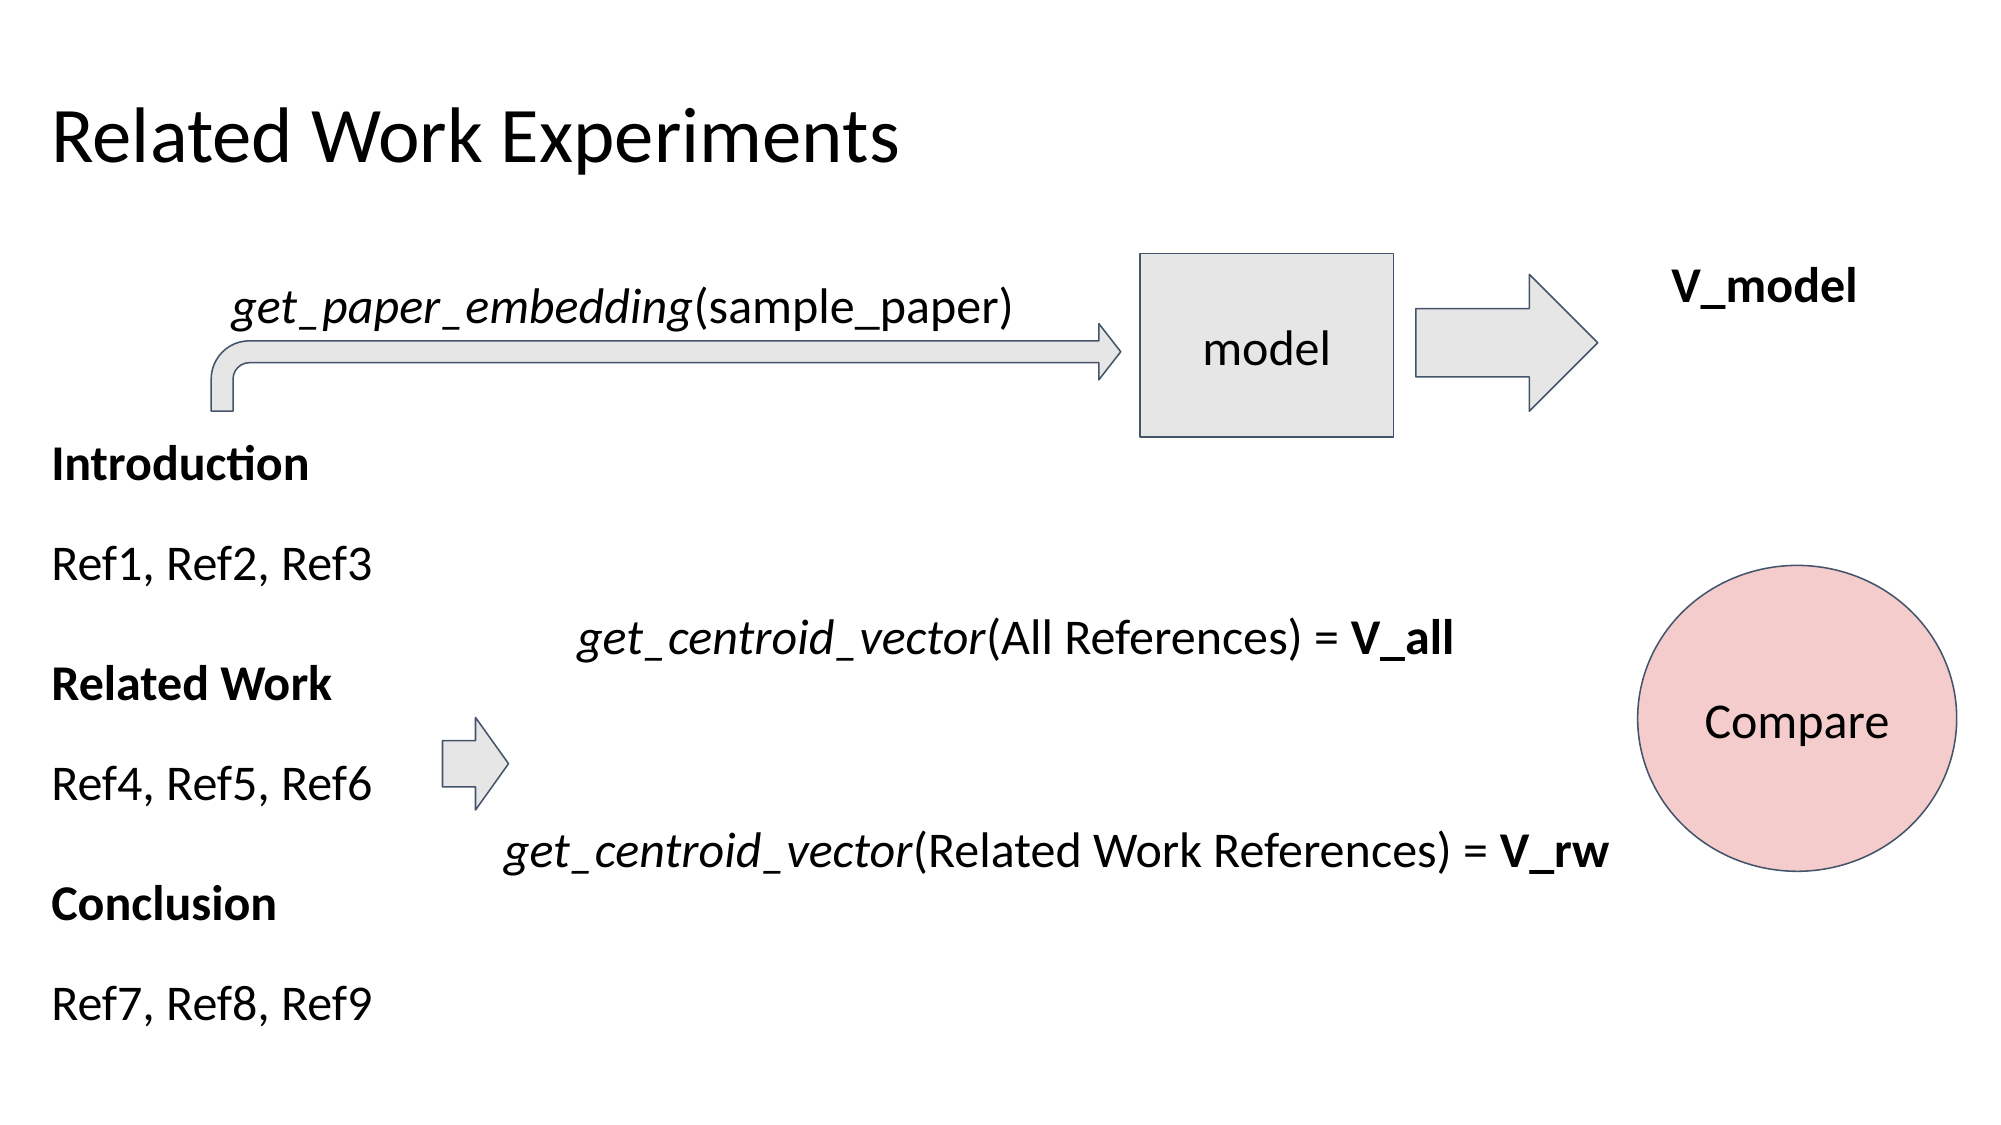

# Related Work Experiments
V_model
get_paper_embedding(sample_paper)
model

|  |  |  |  |
| --- | --- | --- | --- |

| Introduction Ref1, Ref2, Ref3 |
| --- |
| Related Work Ref4, Ref5, Ref6 |
| Conclusion Ref7, Ref8, Ref9 |
Compare
get_centroid_vector(All References) = V_all
|  |  |  |  |
| --- | --- | --- | --- |

get_centroid_vector(Related Work References) = V_rw
|  |  |  |  |
| --- | --- | --- | --- |